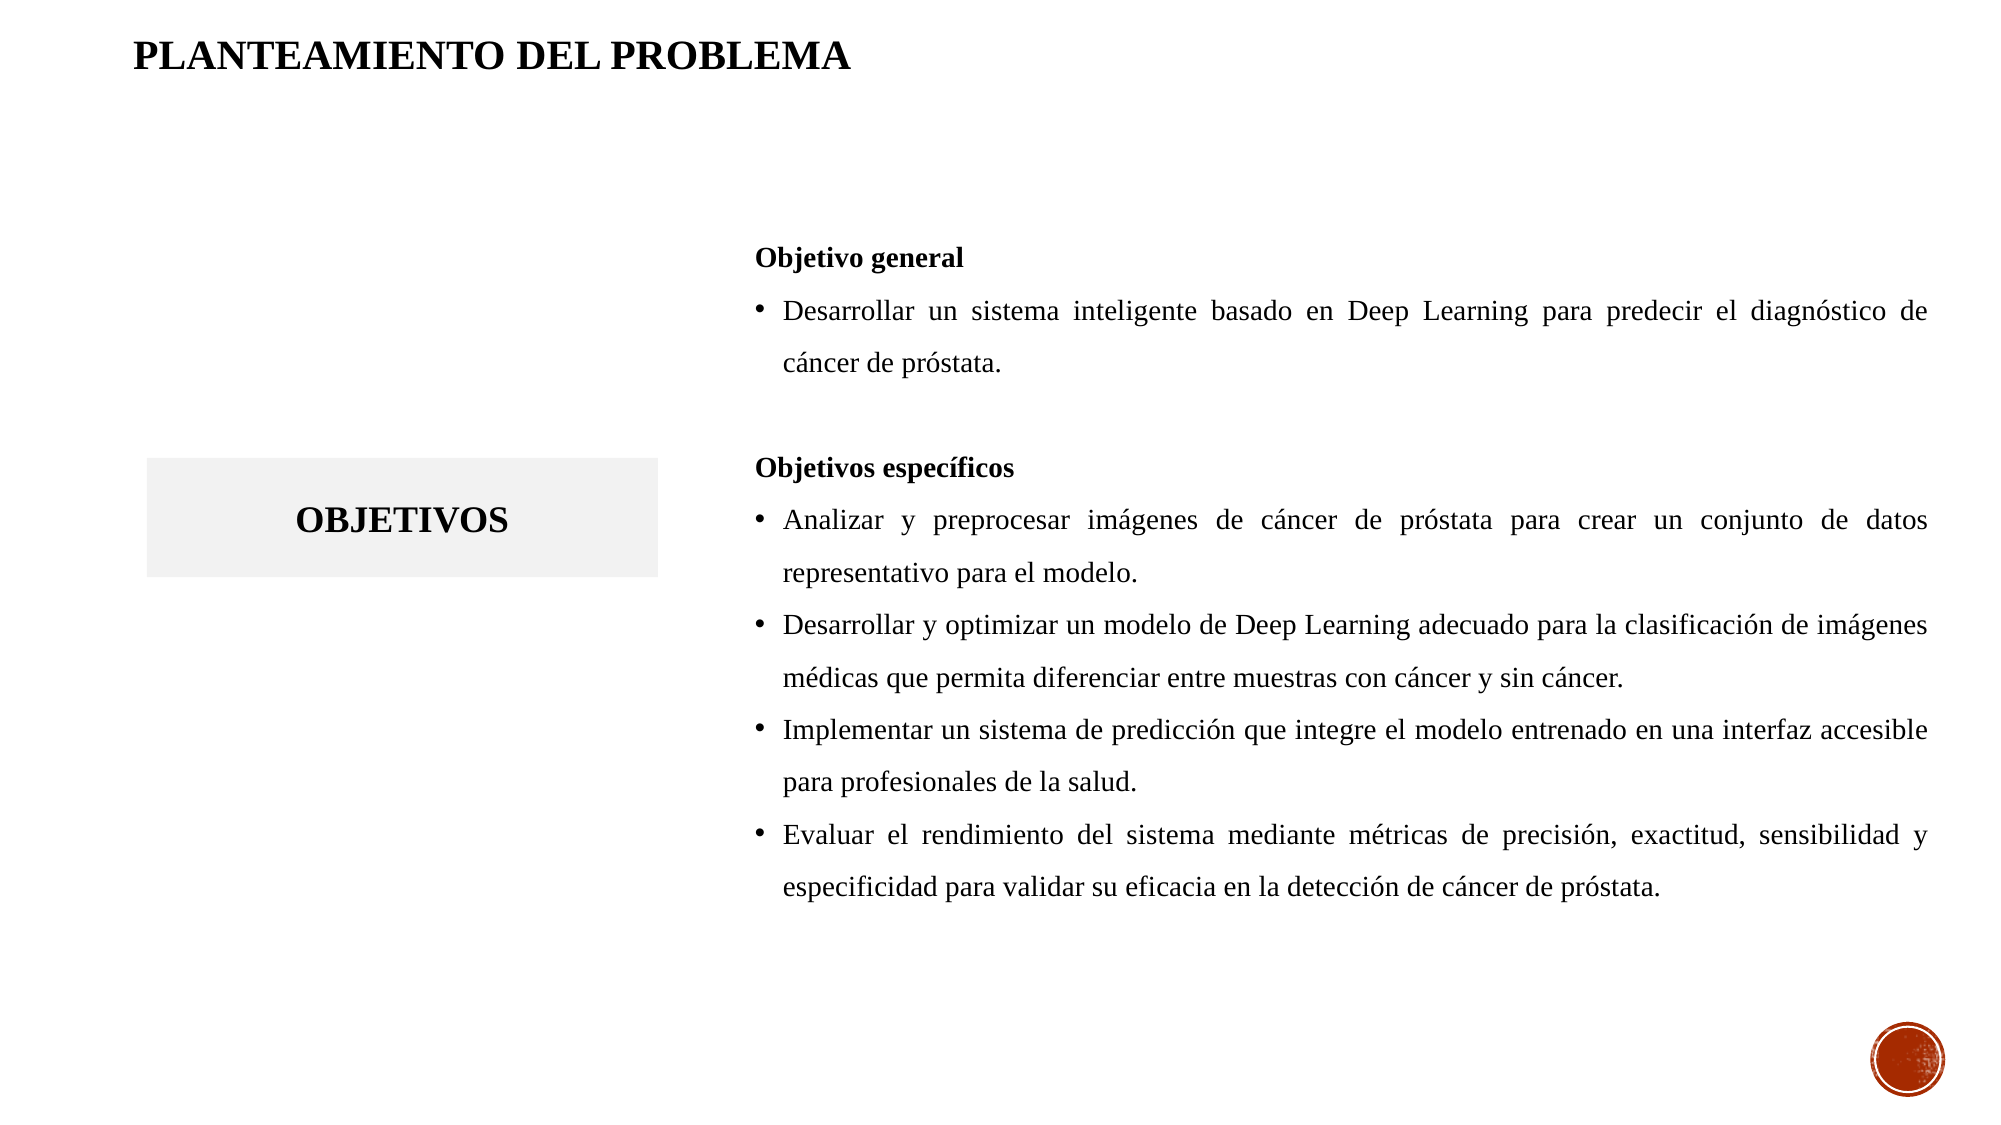

PLANTEAMIENTO DEL PROBLEMA
Objetivo general
Desarrollar un sistema inteligente basado en Deep Learning para predecir el diagnóstico de cáncer de próstata.

Objetivos específicos
Analizar y preprocesar imágenes de cáncer de próstata para crear un conjunto de datos representativo para el modelo.
Desarrollar y optimizar un modelo de Deep Learning adecuado para la clasificación de imágenes médicas que permita diferenciar entre muestras con cáncer y sin cáncer.
Implementar un sistema de predicción que integre el modelo entrenado en una interfaz accesible para profesionales de la salud.
Evaluar el rendimiento del sistema mediante métricas de precisión, exactitud, sensibilidad y especificidad para validar su eficacia en la detección de cáncer de próstata.
OBJETIVOS